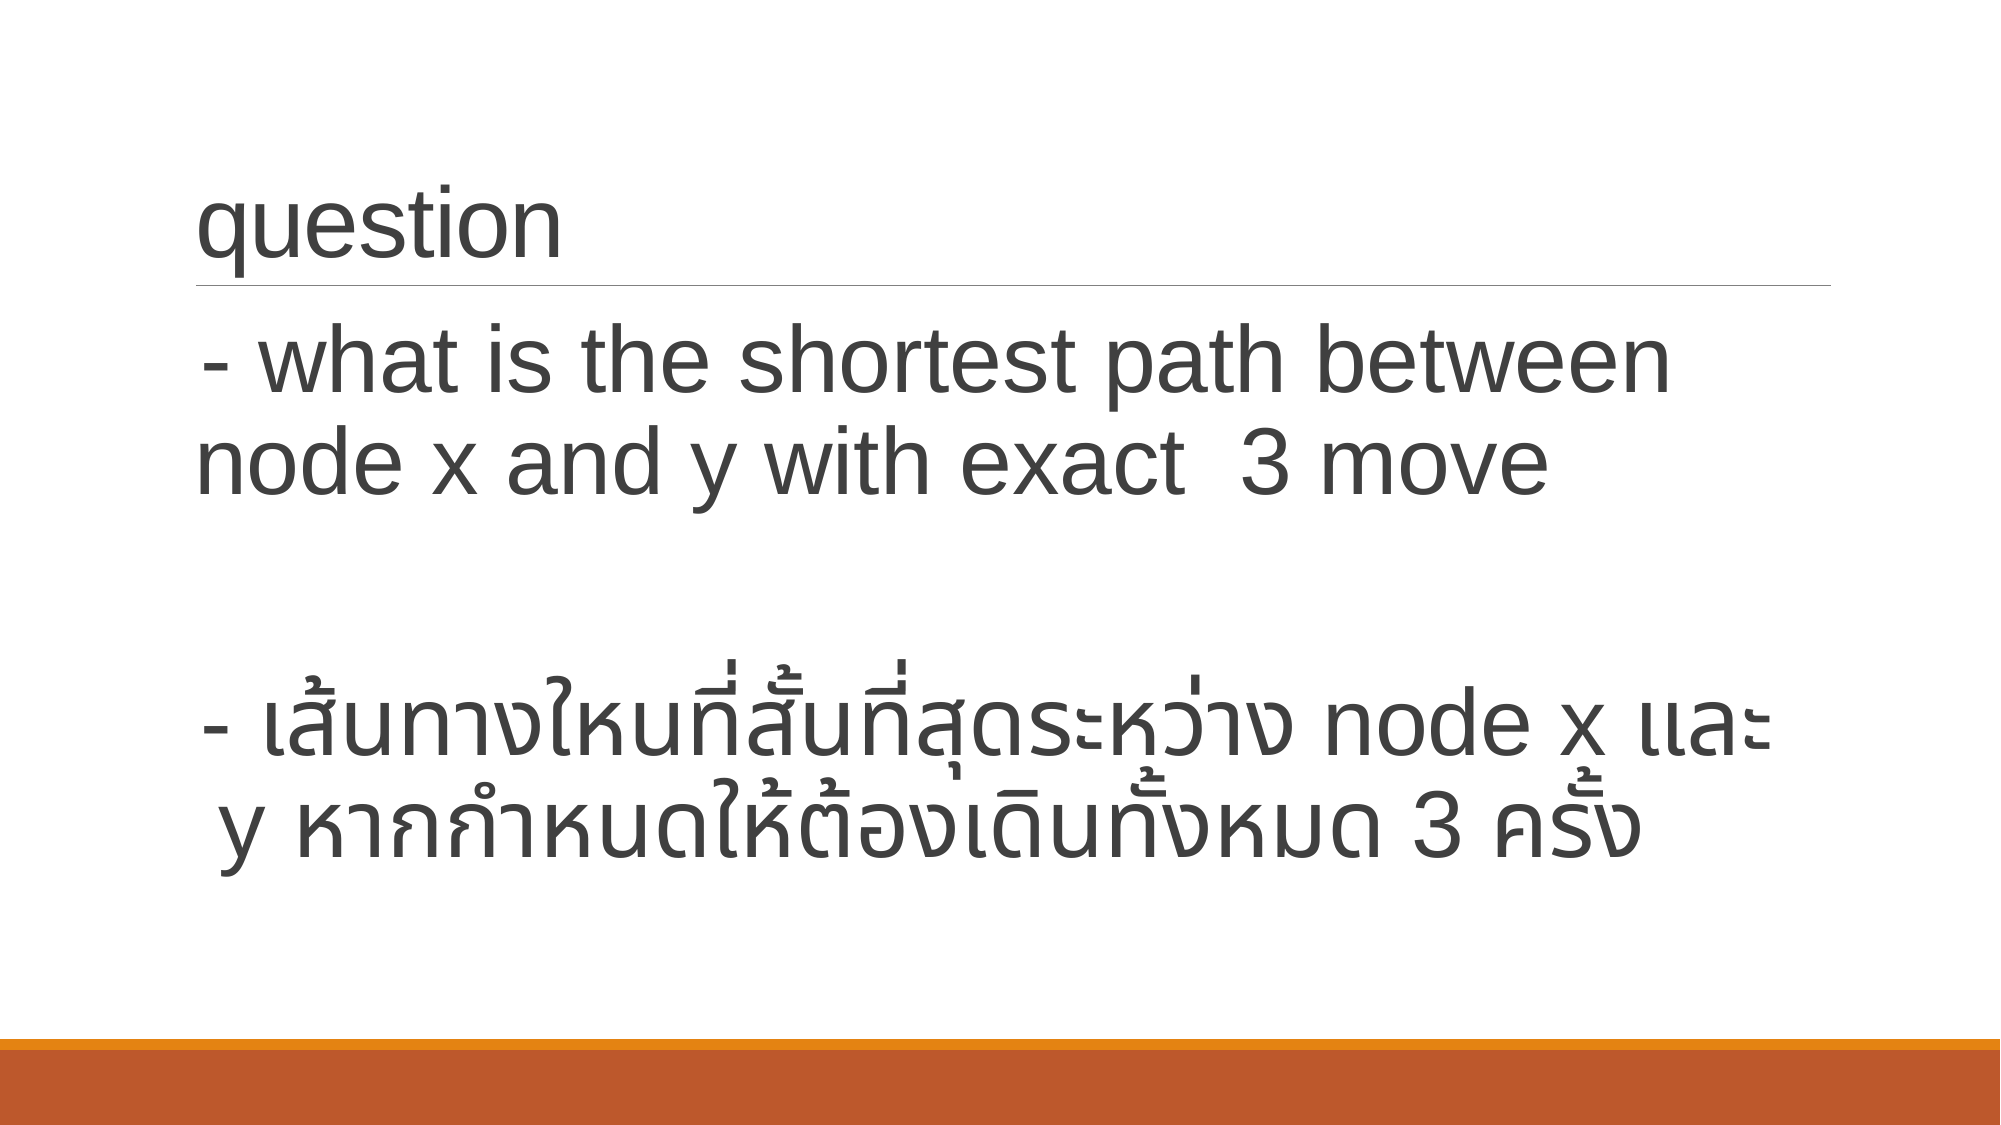

# question
- what is the shortest path between node x and y with exact  3 move

- เส้นทางใหนที่สั้นที่สุดระหว่าง node x และ y หากกำหนดให้ต้องเดินทั้งหมด 3 ครั้ง